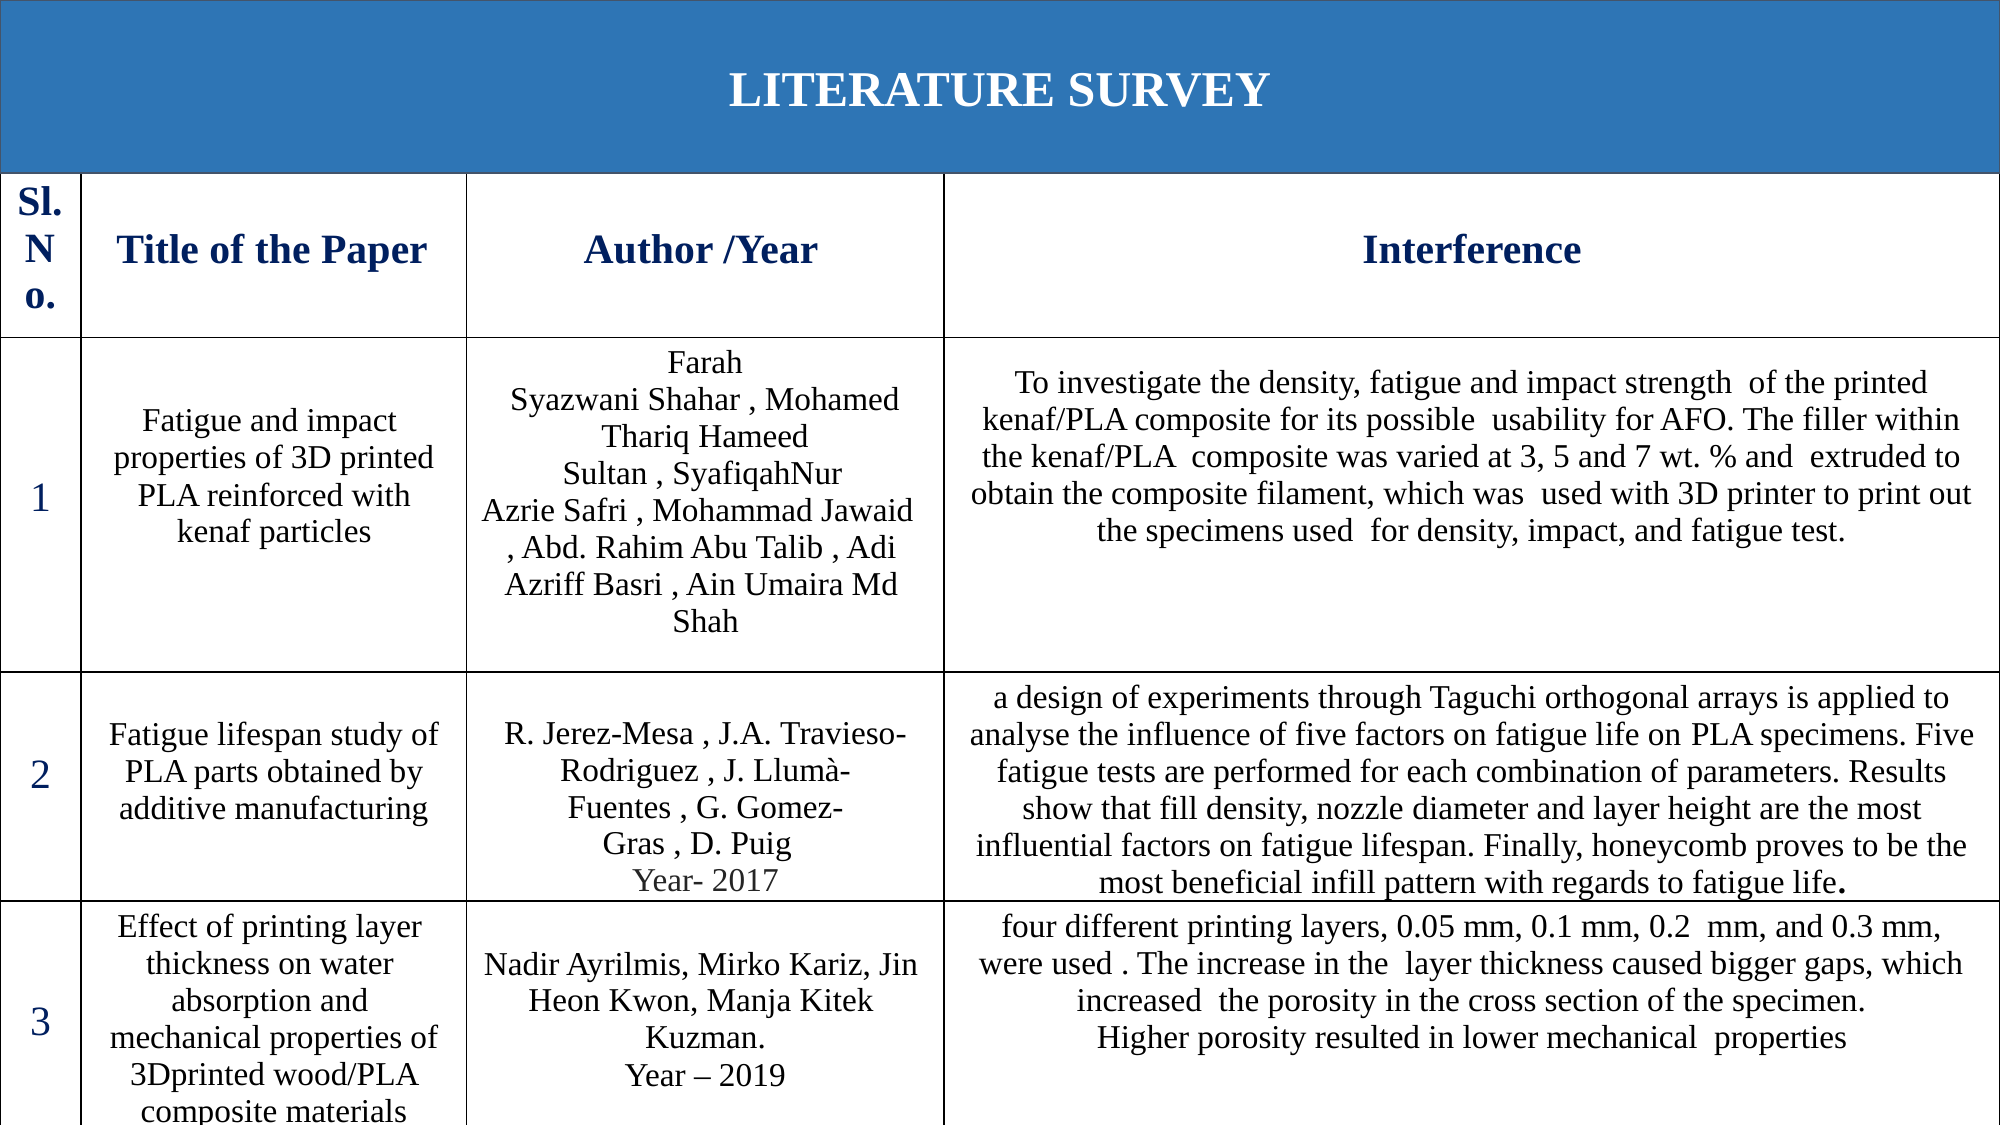

LITERATURE SURVEY
| Sl. N o. | Title of the Paper | Author /Year | Interference |
| --- | --- | --- | --- |
| 1 | Fatigue and impact properties of 3D printed PLA reinforced with kenaf particles | Farah Syazwani Shahar , Mohamed Thariq Hameed Sultan , SyafiqahNur Azrie Safri , Mohammad Jawaid , Abd. Rahim Abu Talib , Adi Azriff Basri , Ain Umaira Md Shah | To investigate the density, fatigue and impact strength of the printed kenaf/PLA composite for its possible usability for AFO. The filler within the kenaf/PLA composite was varied at 3, 5 and 7 wt. % and extruded to obtain the composite filament, which was used with 3D printer to print out the specimens used for density, impact, and fatigue test. |
| 2 | Fatigue lifespan study of PLA parts obtained by additive manufacturing | R. Jerez-Mesa , J.A. Travieso-Rodriguez , J. Llumà-Fuentes , G. Gomez-Gras , D. Puig  Year- 2017 | a design of experiments through Taguchi orthogonal arrays is applied to analyse the influence of five factors on fatigue life on PLA specimens. Five fatigue tests are performed for each combination of parameters. Results show that fill density, nozzle diameter and layer height are the most influential factors on fatigue lifespan. Finally, honeycomb proves to be the most beneficial infill pattern with regards to fatigue life. |
| 3 | Effect of printing layer thickness on water absorption and mechanical properties of 3Dprinted wood/PLA composite materials | Nadir Ayrilmis, Mirko Kariz, Jin Heon Kwon, Manja Kitek Kuzman. Year – 2019 | four different printing layers, 0.05 mm, 0.1 mm, 0.2 mm, and 0.3 mm, were used . The increase in the layer thickness caused bigger gaps, which increased the porosity in the cross section of the specimen. Higher porosity resulted in lower mechanical properties |